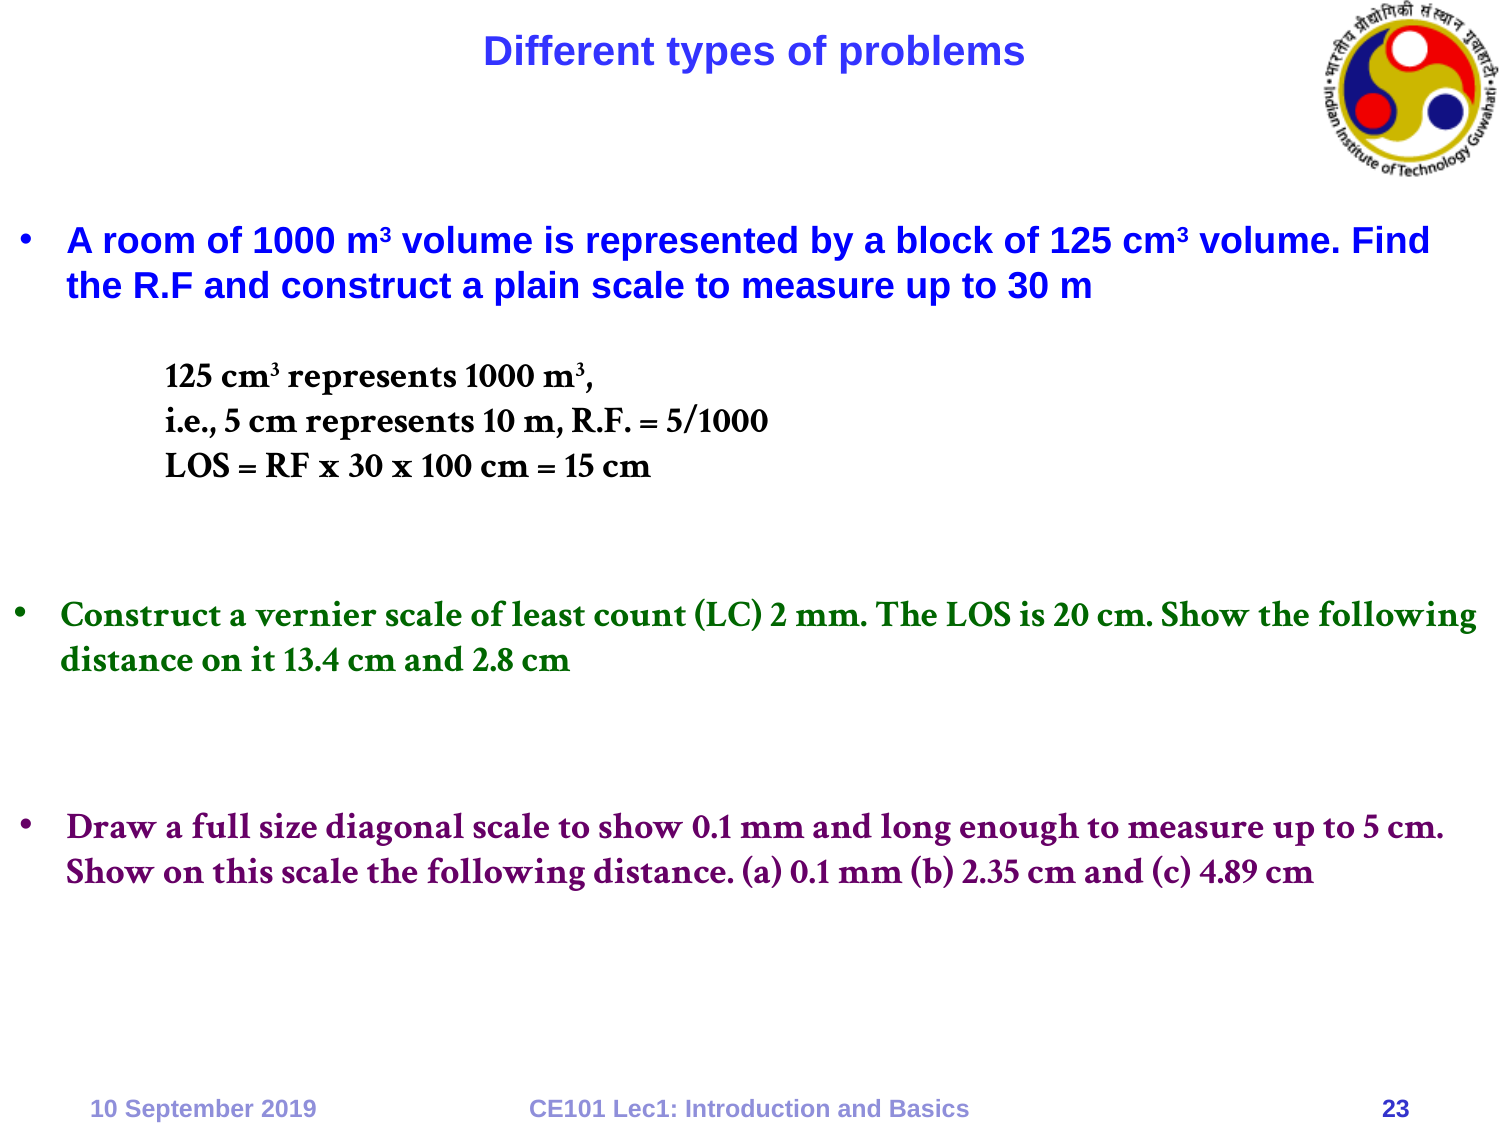

Different types of problems
A room of 1000 m3 volume is represented by a block of 125 cm3 volume. Find the R.F and construct a plain scale to measure up to 30 m
cm3 represents 1000 m3,
i.e., 5 cm represents 10 m, R.F. = 5/1000
LOS = RF x 30 x 100 cm = 15 cm
Construct a vernier scale of least count (LC) 2 mm. The LOS is 20 cm. Show the following distance on it 13.4 cm and 2.8 cm
Draw a full size diagonal scale to show 0.1 mm and long enough to measure up to 5 cm. Show on this scale the following distance. (a) 0.1 mm (b) 2.35 cm and (c) 4.89 cm
10 September 2019
CE101 Lec1: Introduction and Basics
23